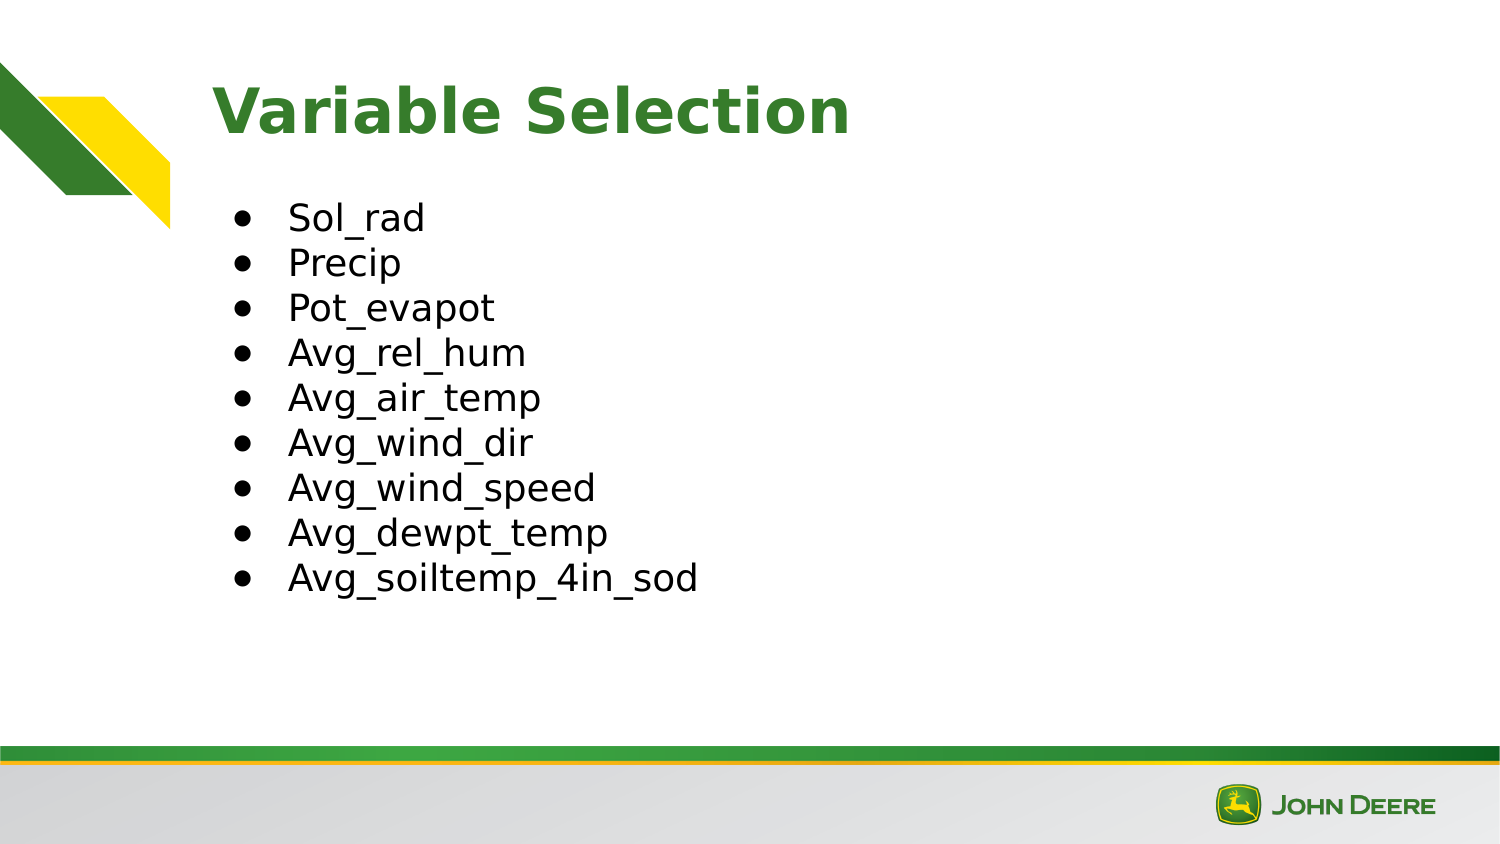

# Variable Selection
Sol_rad
Precip
Pot_evapot
Avg_rel_hum
Avg_air_temp
Avg_wind_dir
Avg_wind_speed
Avg_dewpt_temp
Avg_soiltemp_4in_sod